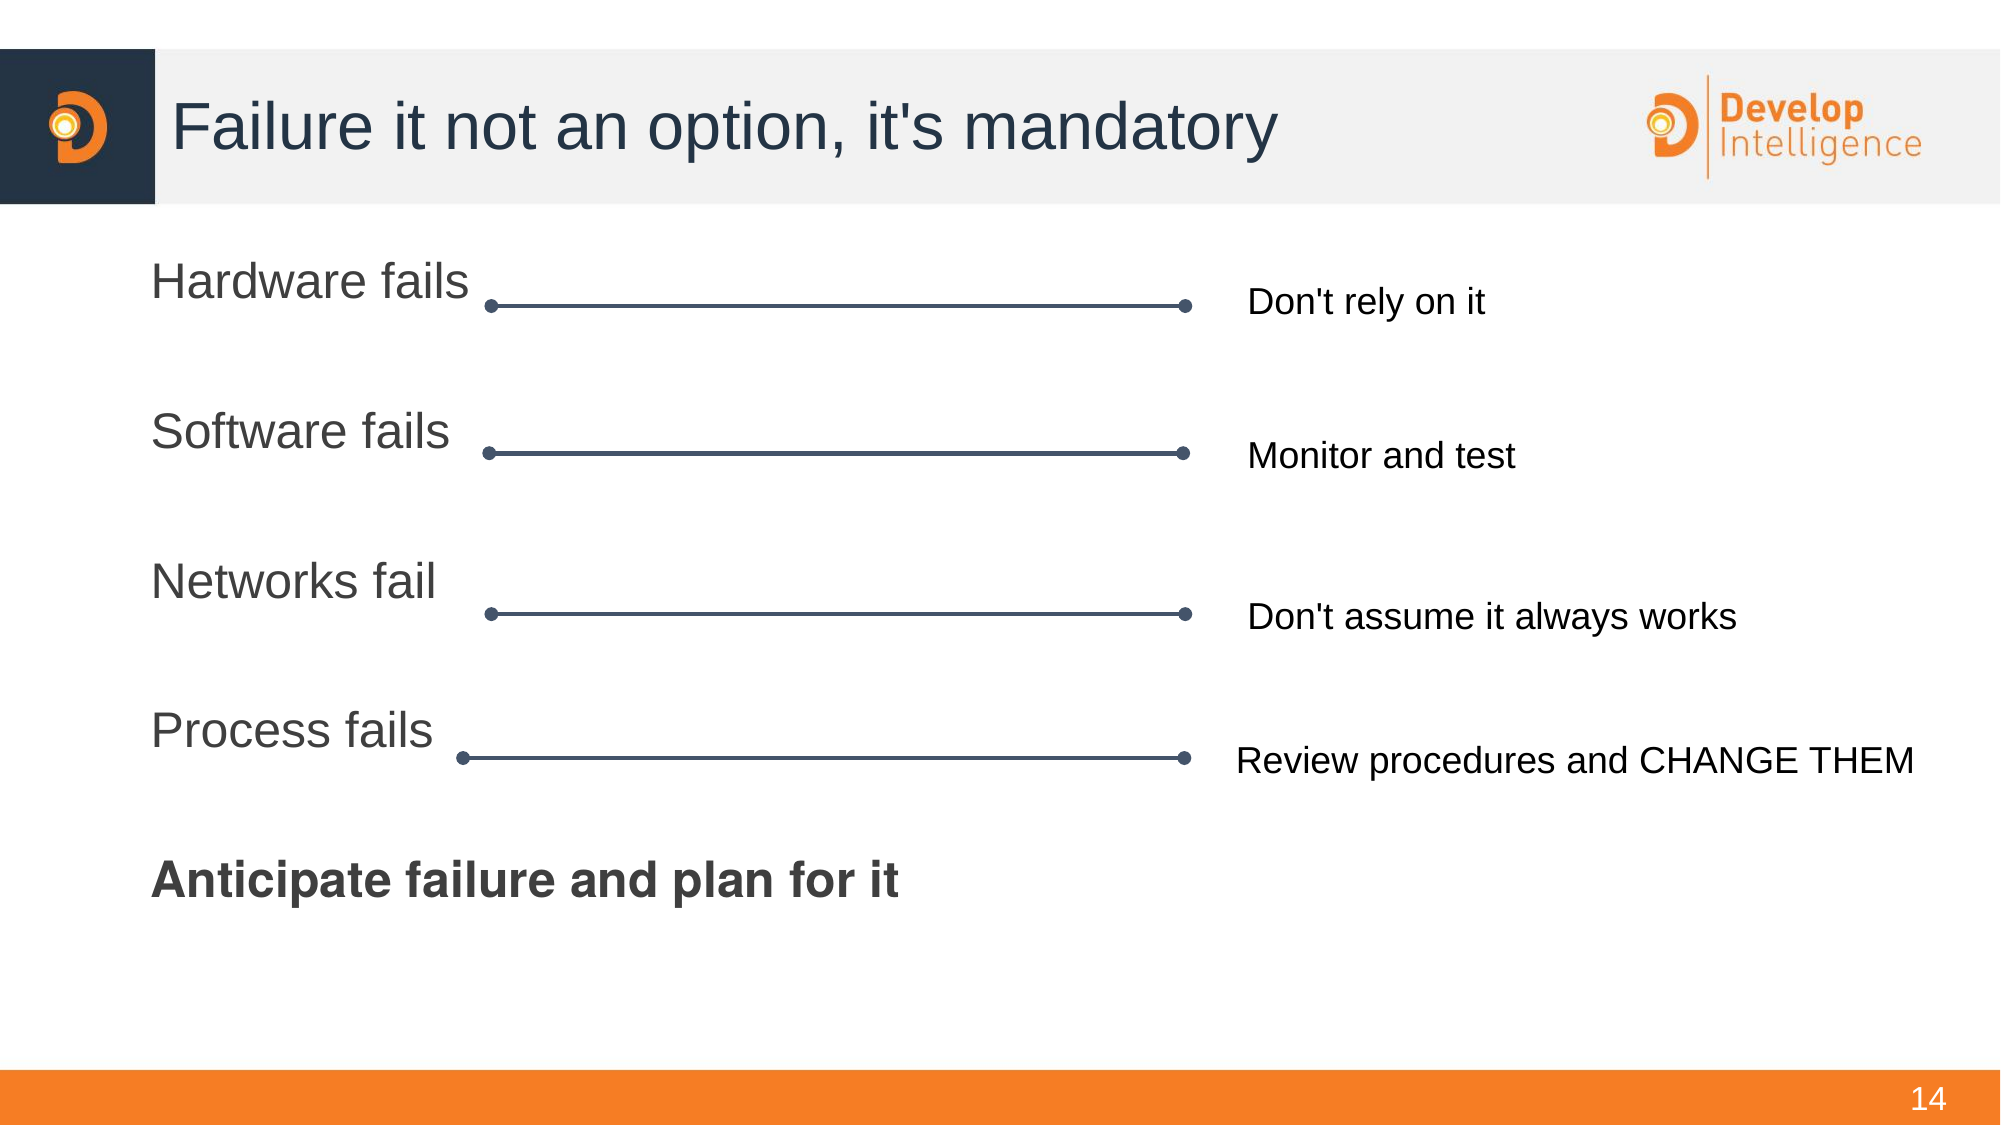

# Failure it not an option, it's mandatory
Hardware fails

Software fails

Networks fail

Process fails

Anticipate failure and plan for it
Don't rely on it
Monitor and test
Don't assume it always works
Review procedures and CHANGE THEM
14